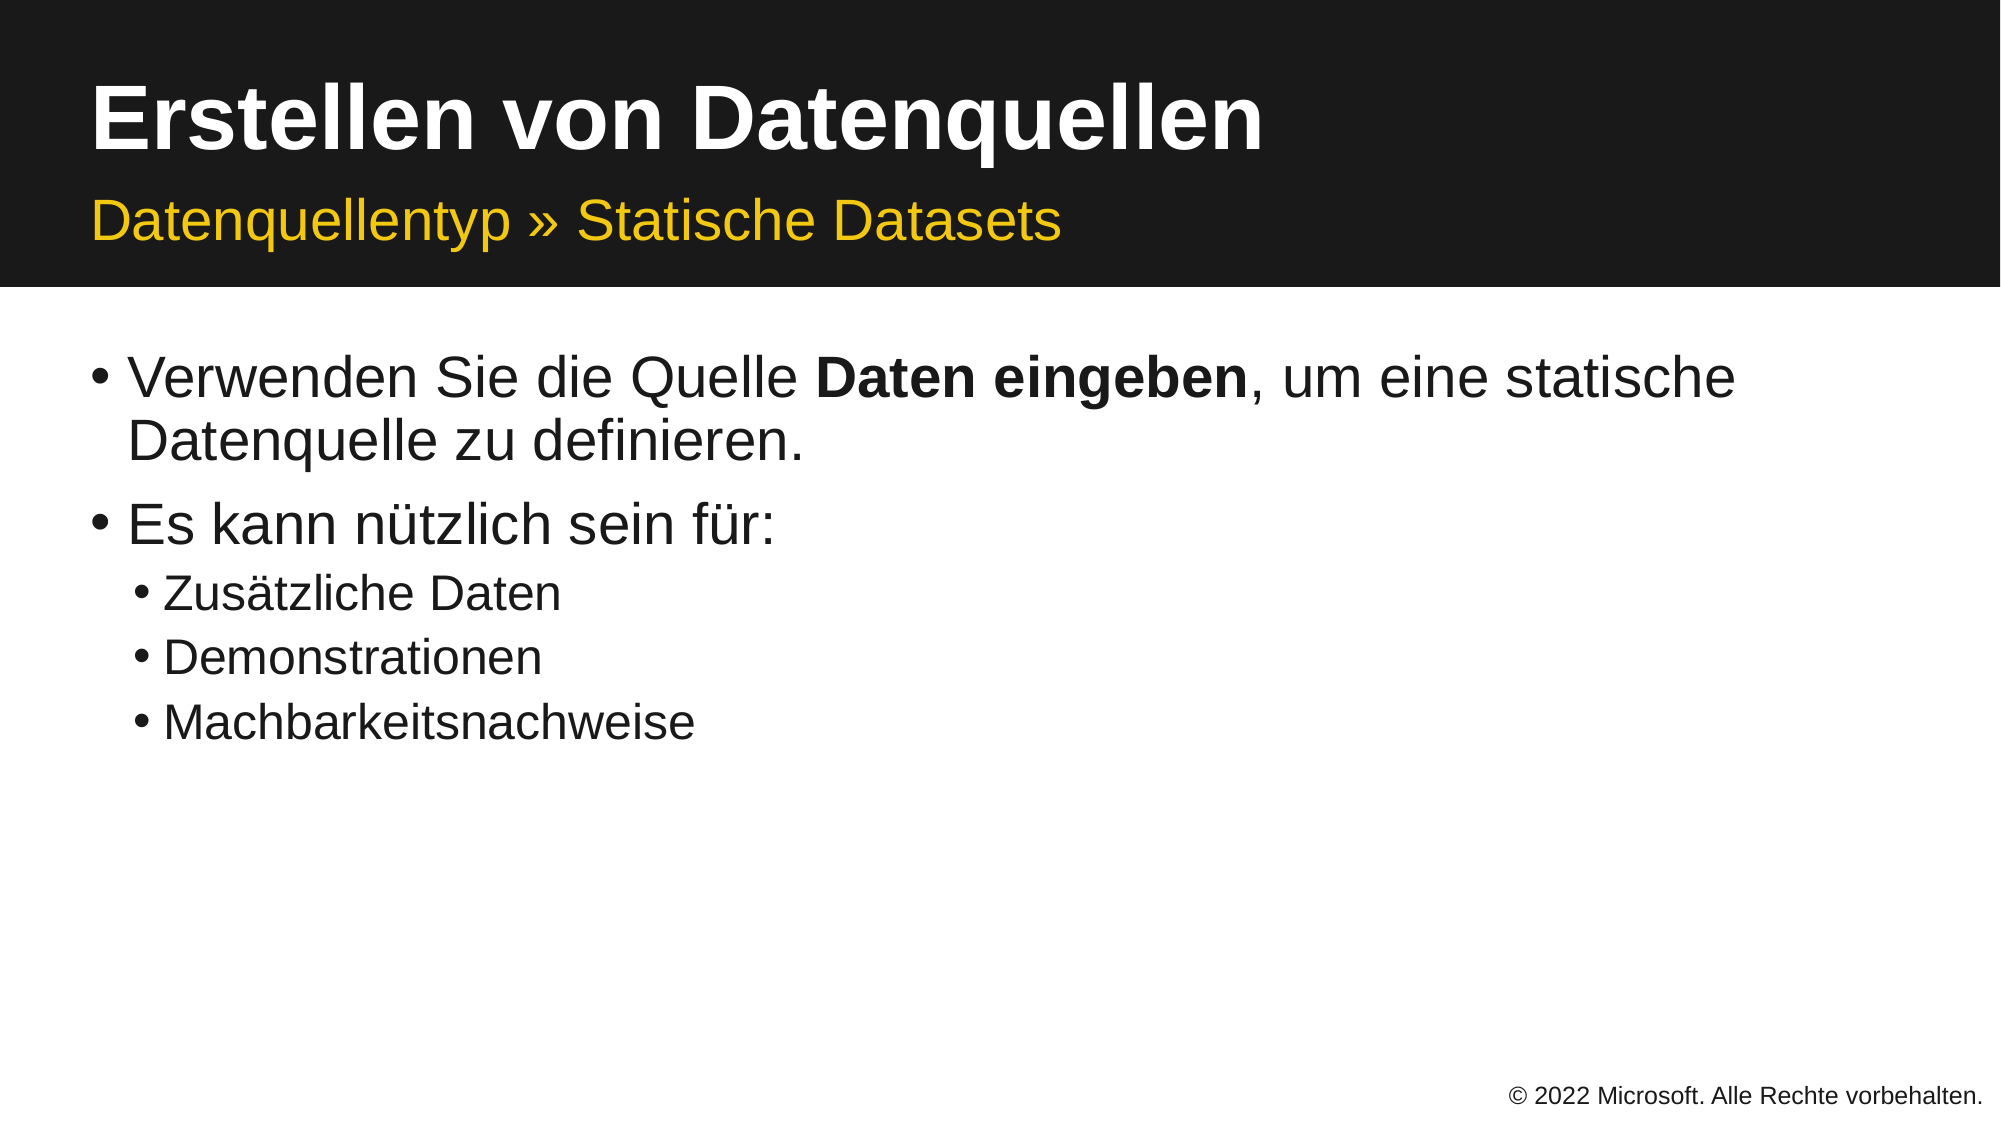

# Erstellen von Datenquellen
Datenquellentyp » Statische Datasets
Verwenden Sie die Quelle Daten eingeben, um eine statische Datenquelle zu definieren.
Es kann nützlich sein für:
Zusätzliche Daten
Demonstrationen
Machbarkeitsnachweise

© 2022 Microsoft. Alle Rechte vorbehalten.